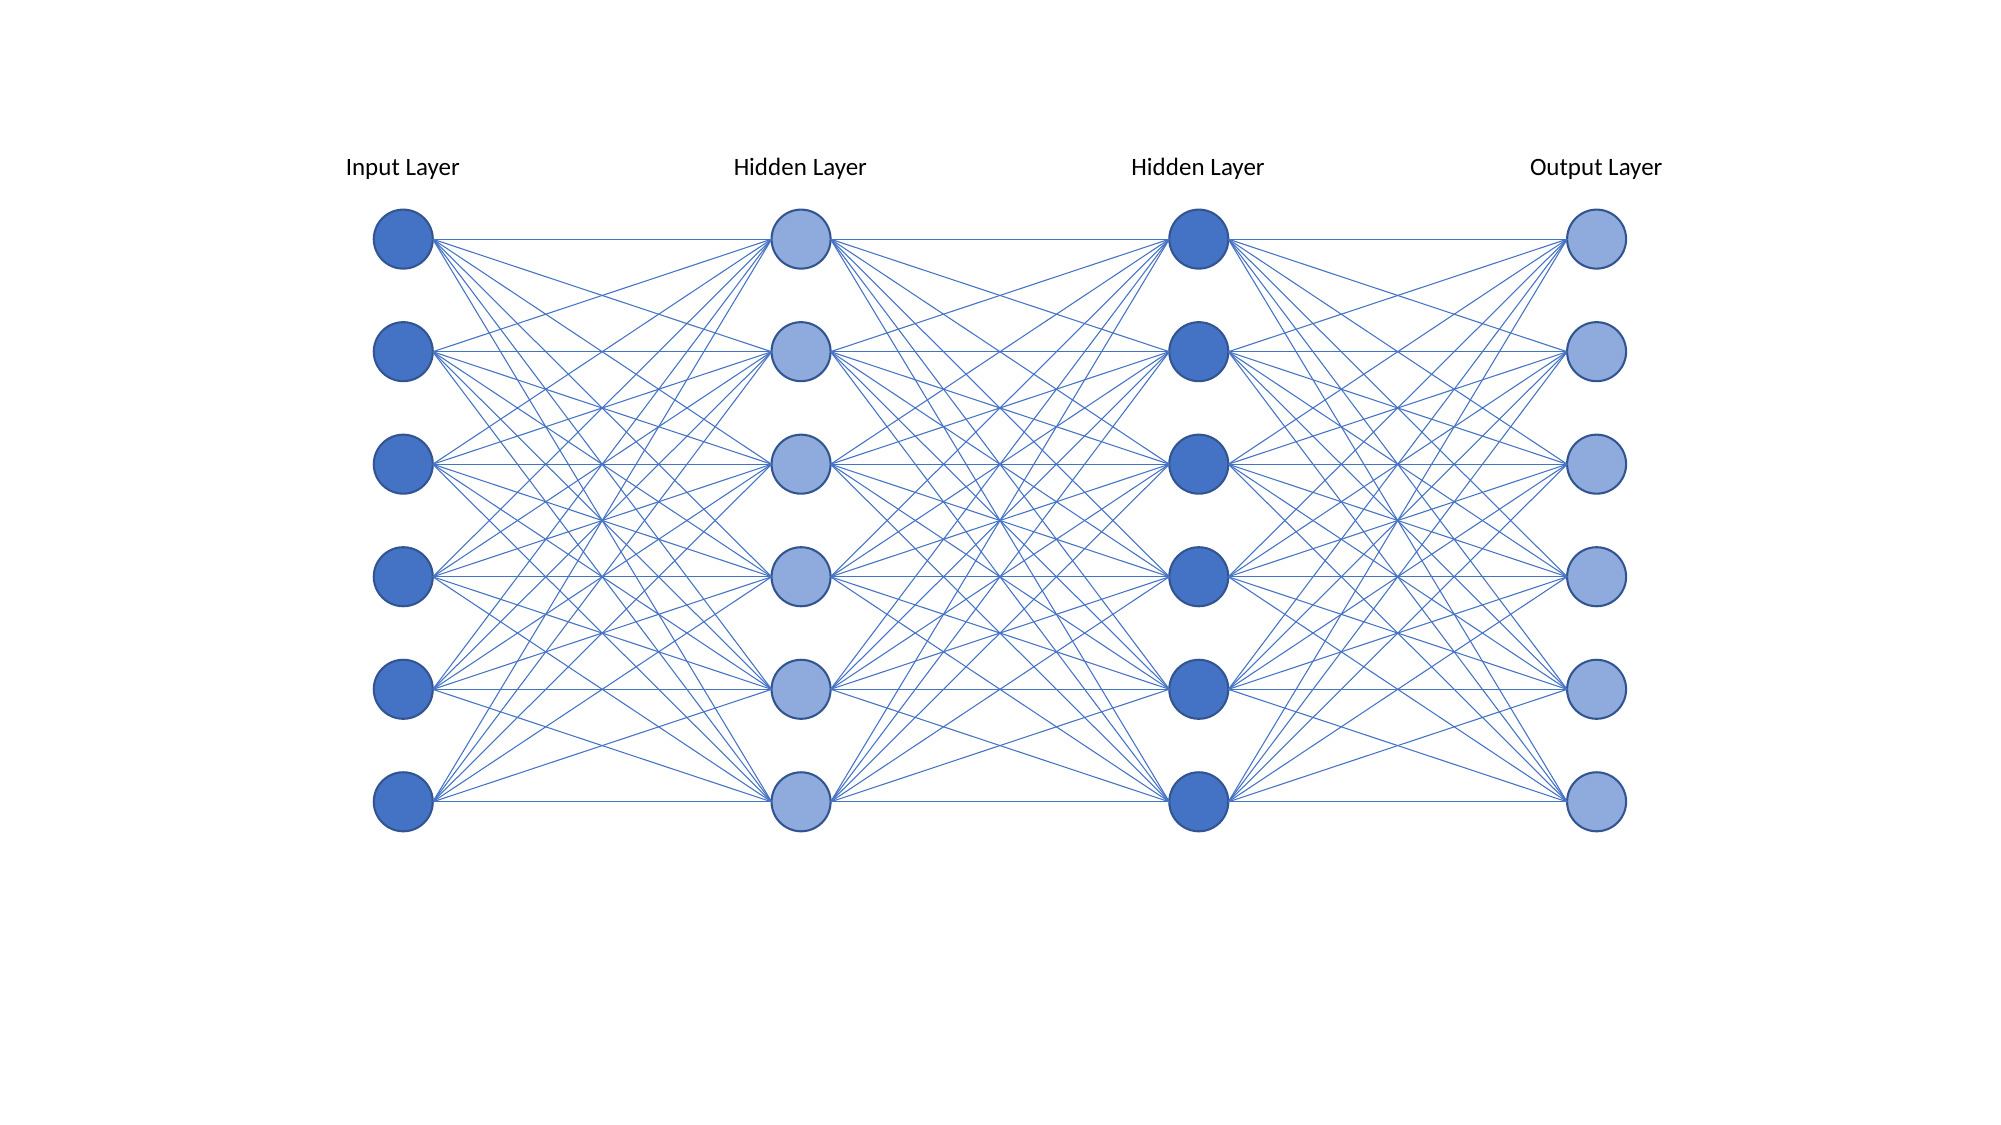

Input Layer
Hidden Layer
Hidden Layer
Output Layer